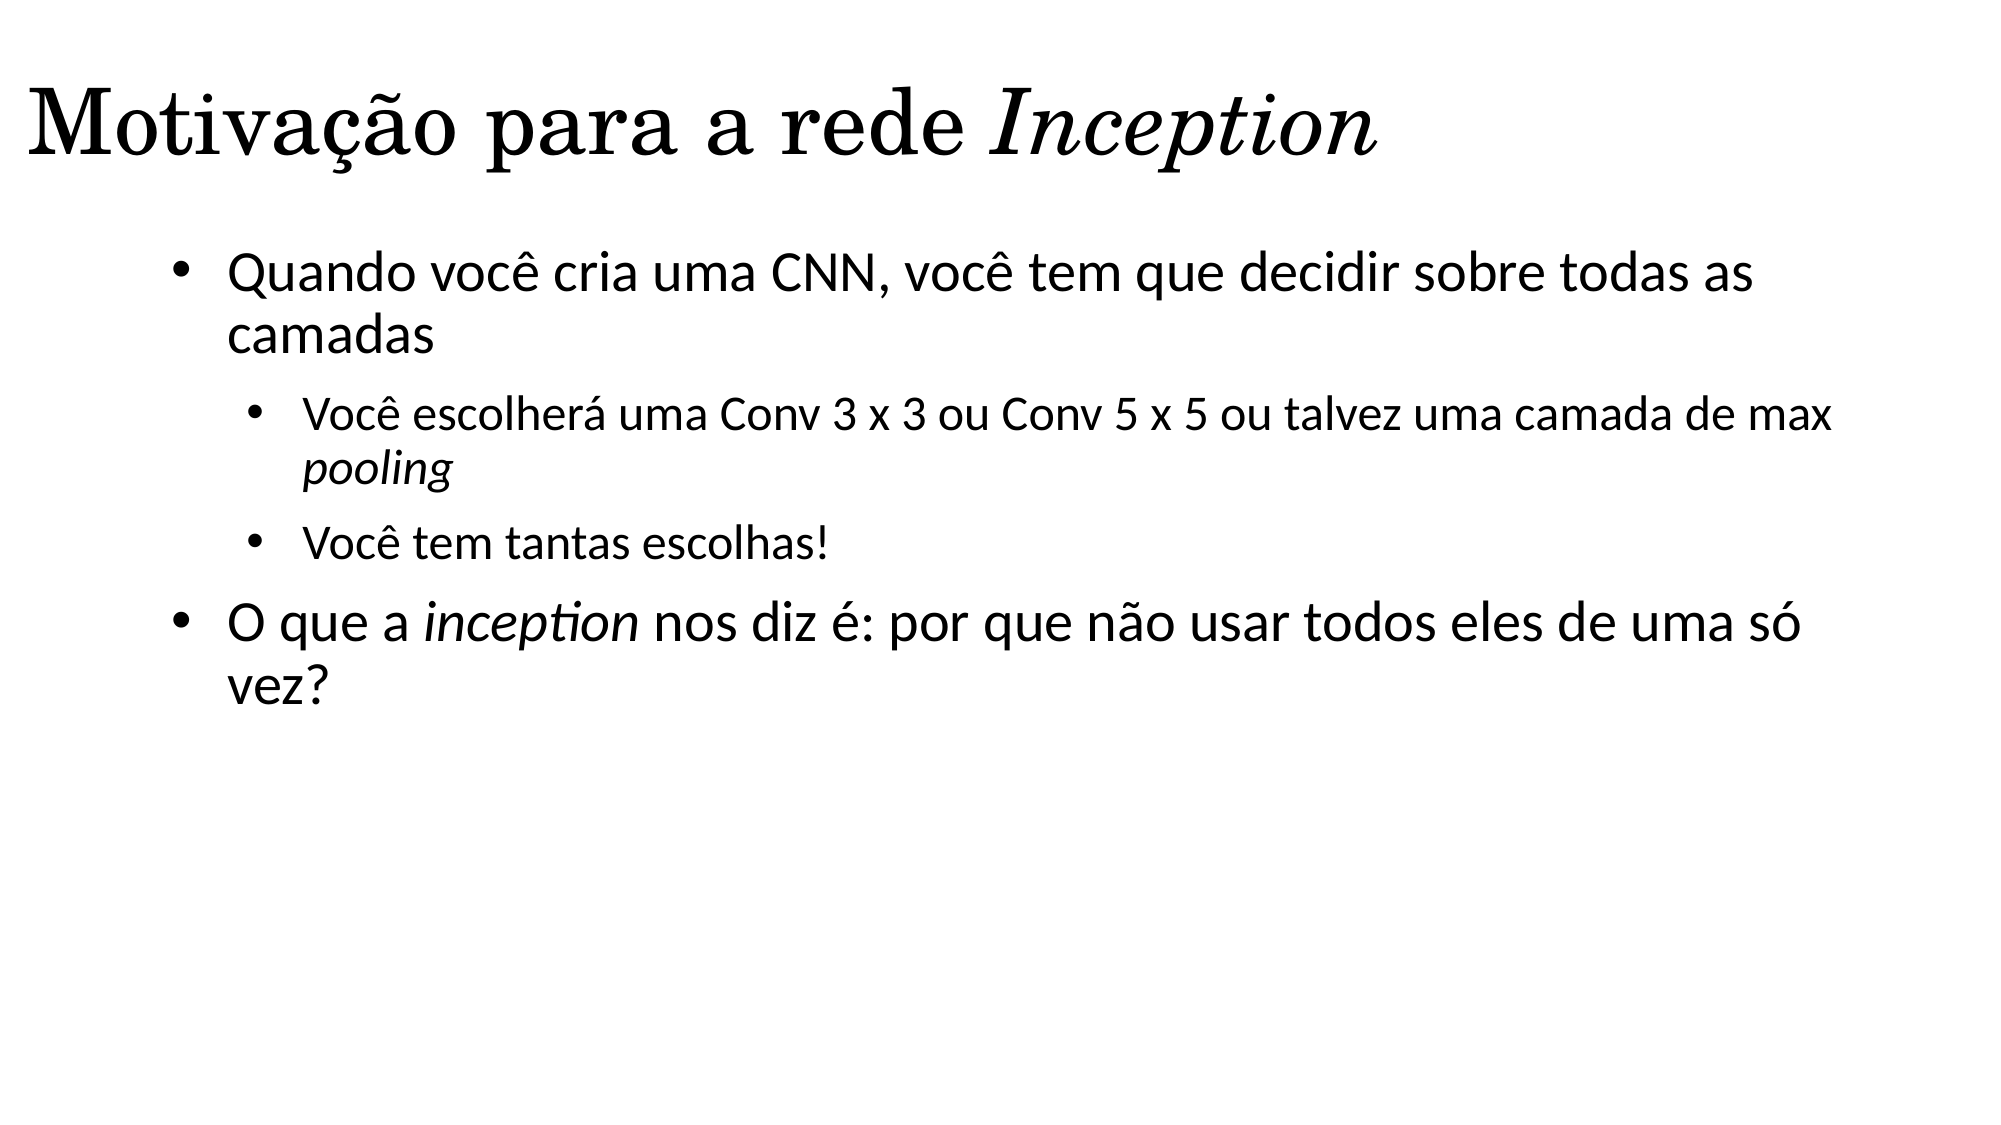

# Motivação para a rede Inception
Quando você cria uma CNN, você tem que decidir sobre todas as camadas
Você escolherá uma Conv 3 x 3 ou Conv 5 x 5 ou talvez uma camada de max pooling
Você tem tantas escolhas!
O que a inception nos diz é: por que não usar todos eles de uma só vez?